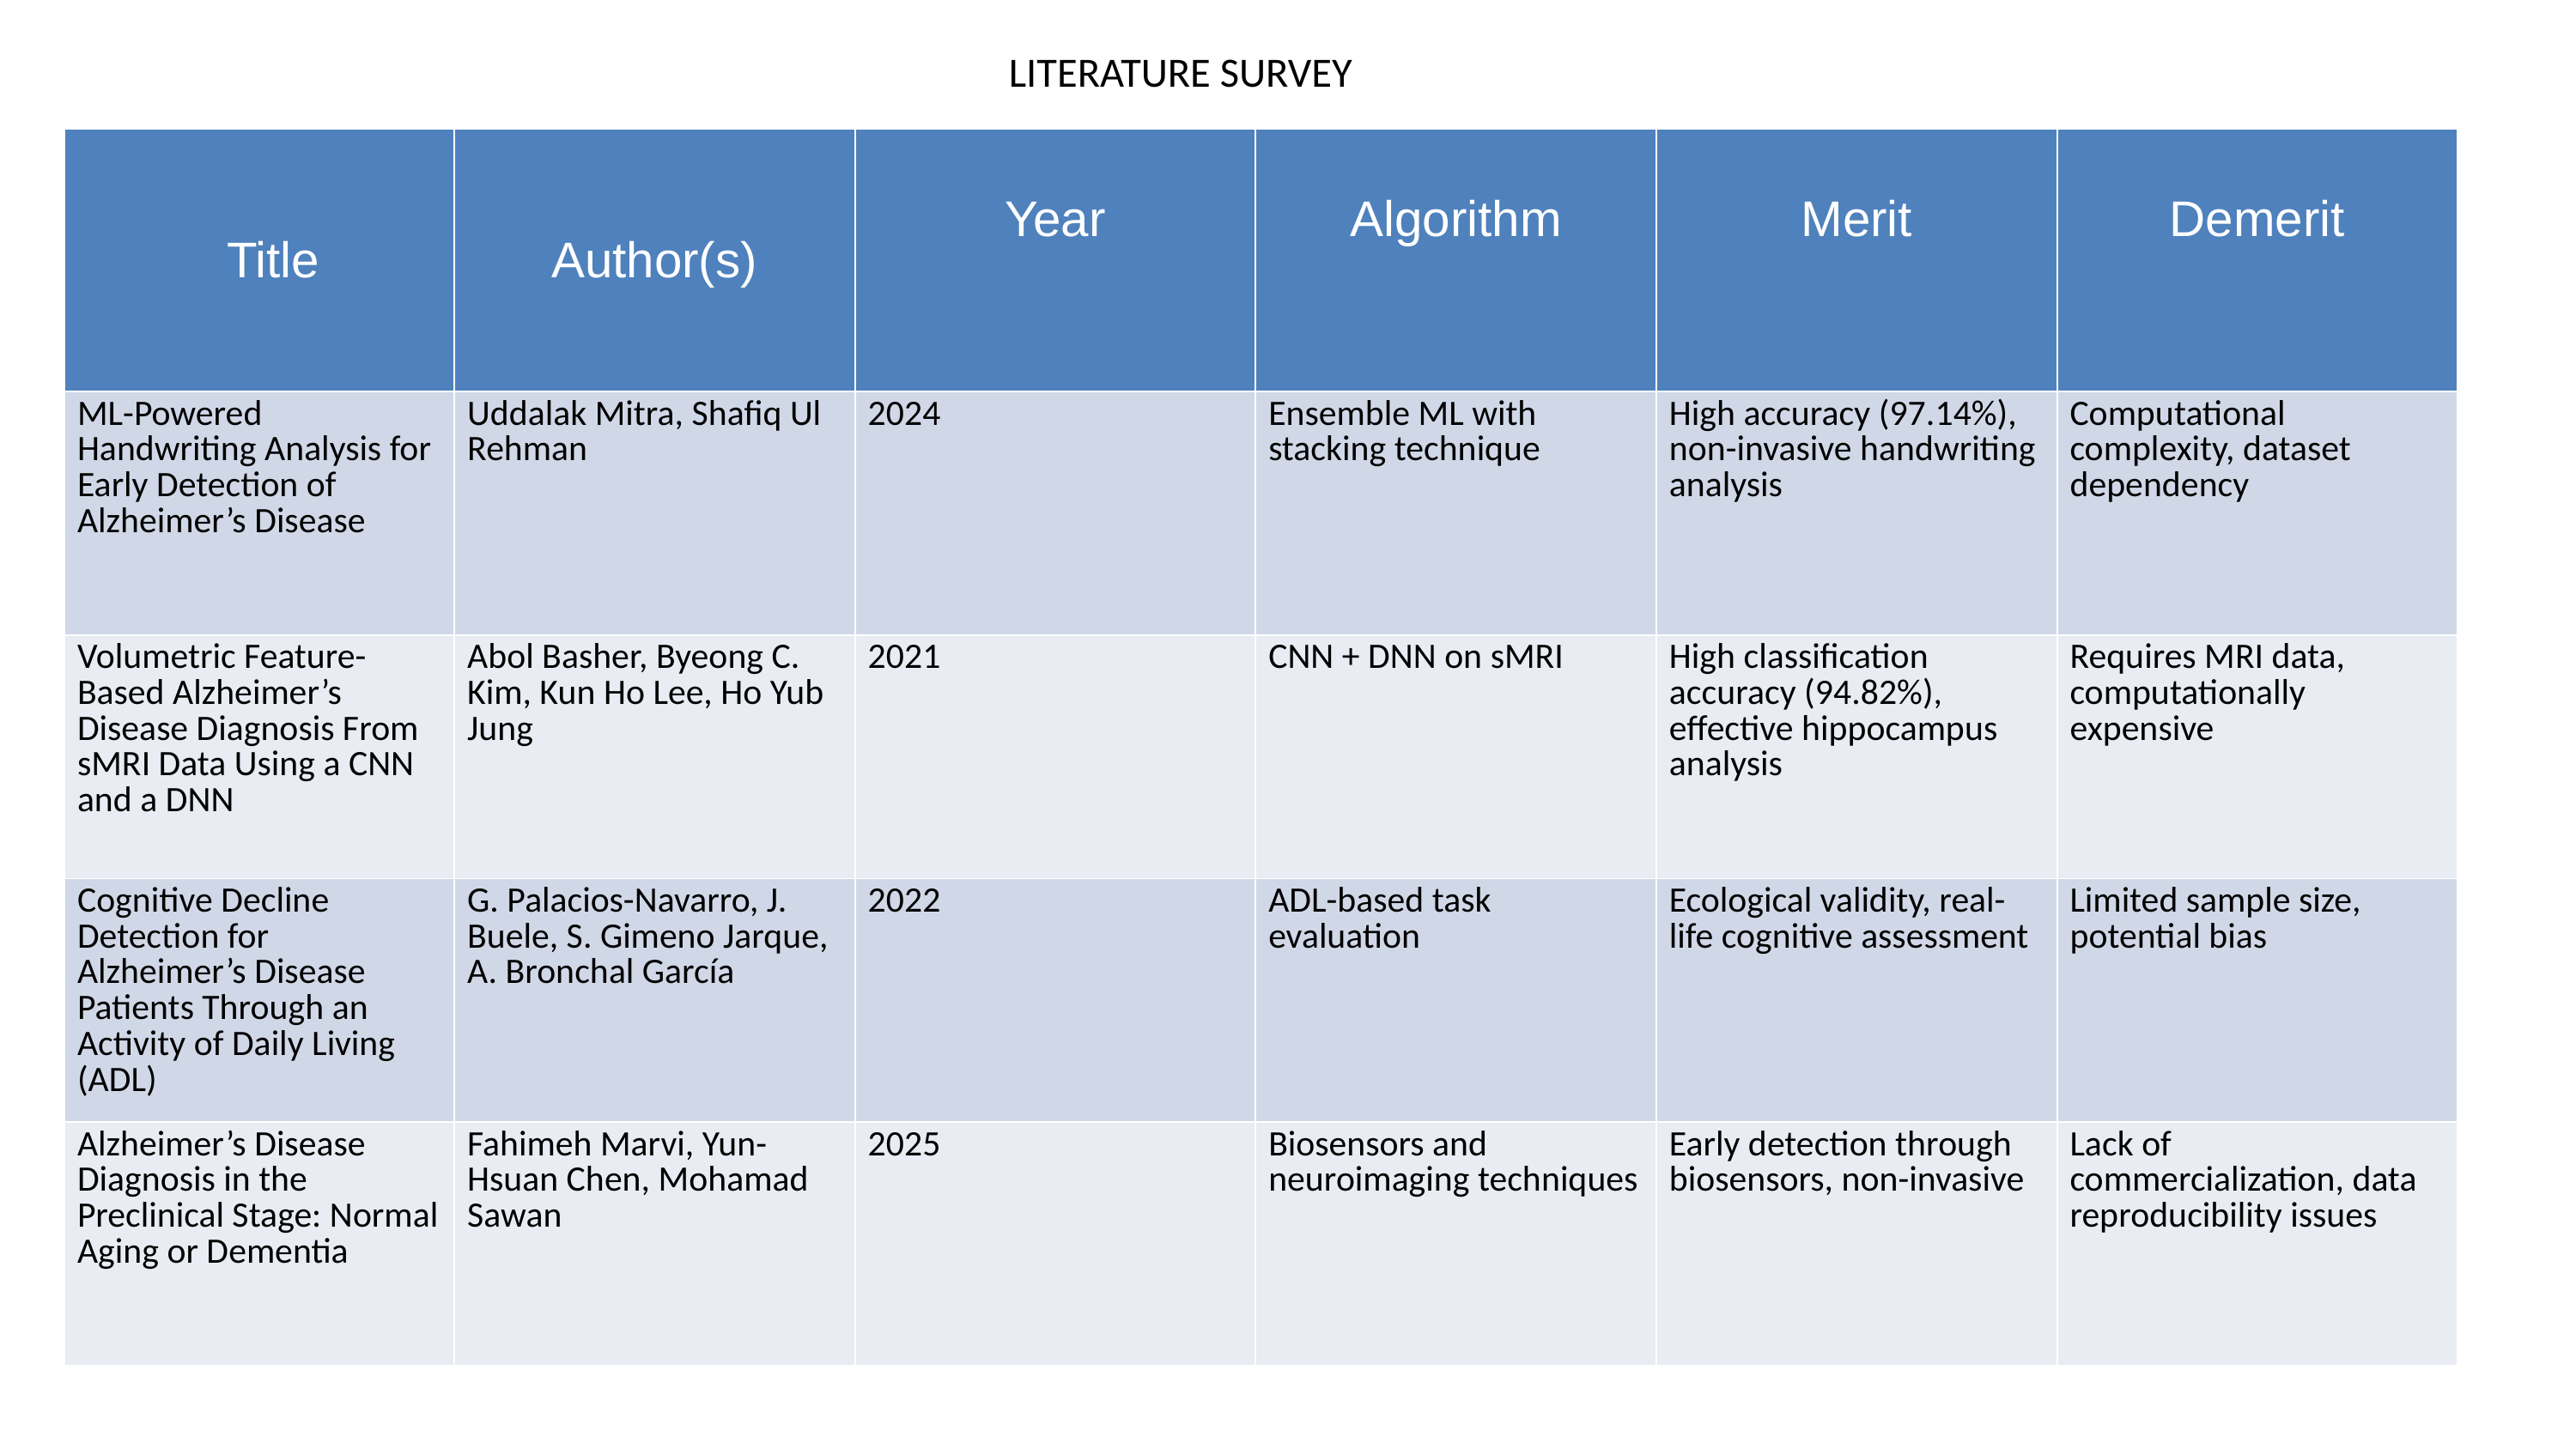

# LITERATURE SURVEY
| Title | Author(s) | Year | Algorithm | Merit | Demerit |
| --- | --- | --- | --- | --- | --- |
| ML-Powered Handwriting Analysis for Early Detection of Alzheimer’s Disease | Uddalak Mitra, Shafiq Ul Rehman | 2024 | Ensemble ML with stacking technique | High accuracy (97.14%), non-invasive handwriting analysis | Computational complexity, dataset dependency​ |
| Volumetric Feature-Based Alzheimer’s Disease Diagnosis From sMRI Data Using a CNN and a DNN | Abol Basher, Byeong C. Kim, Kun Ho Lee, Ho Yub Jung | 2021 | CNN + DNN on sMRI | High classification accuracy (94.82%), effective hippocampus analysis | Requires MRI data, computationally expensive​ |
| Cognitive Decline Detection for Alzheimer’s Disease Patients Through an Activity of Daily Living (ADL) | G. Palacios-Navarro, J. Buele, S. Gimeno Jarque, A. Bronchal García | 2022 | ADL-based task evaluation | Ecological validity, real-life cognitive assessment | Limited sample size, potential bias​ |
| Alzheimer’s Disease Diagnosis in the Preclinical Stage: Normal Aging or Dementia | Fahimeh Marvi, Yun-Hsuan Chen, Mohamad Sawan | 2025 | Biosensors and neuroimaging techniques | Early detection through biosensors, non-invasive | Lack of commercialization, data reproducibility issues​ |